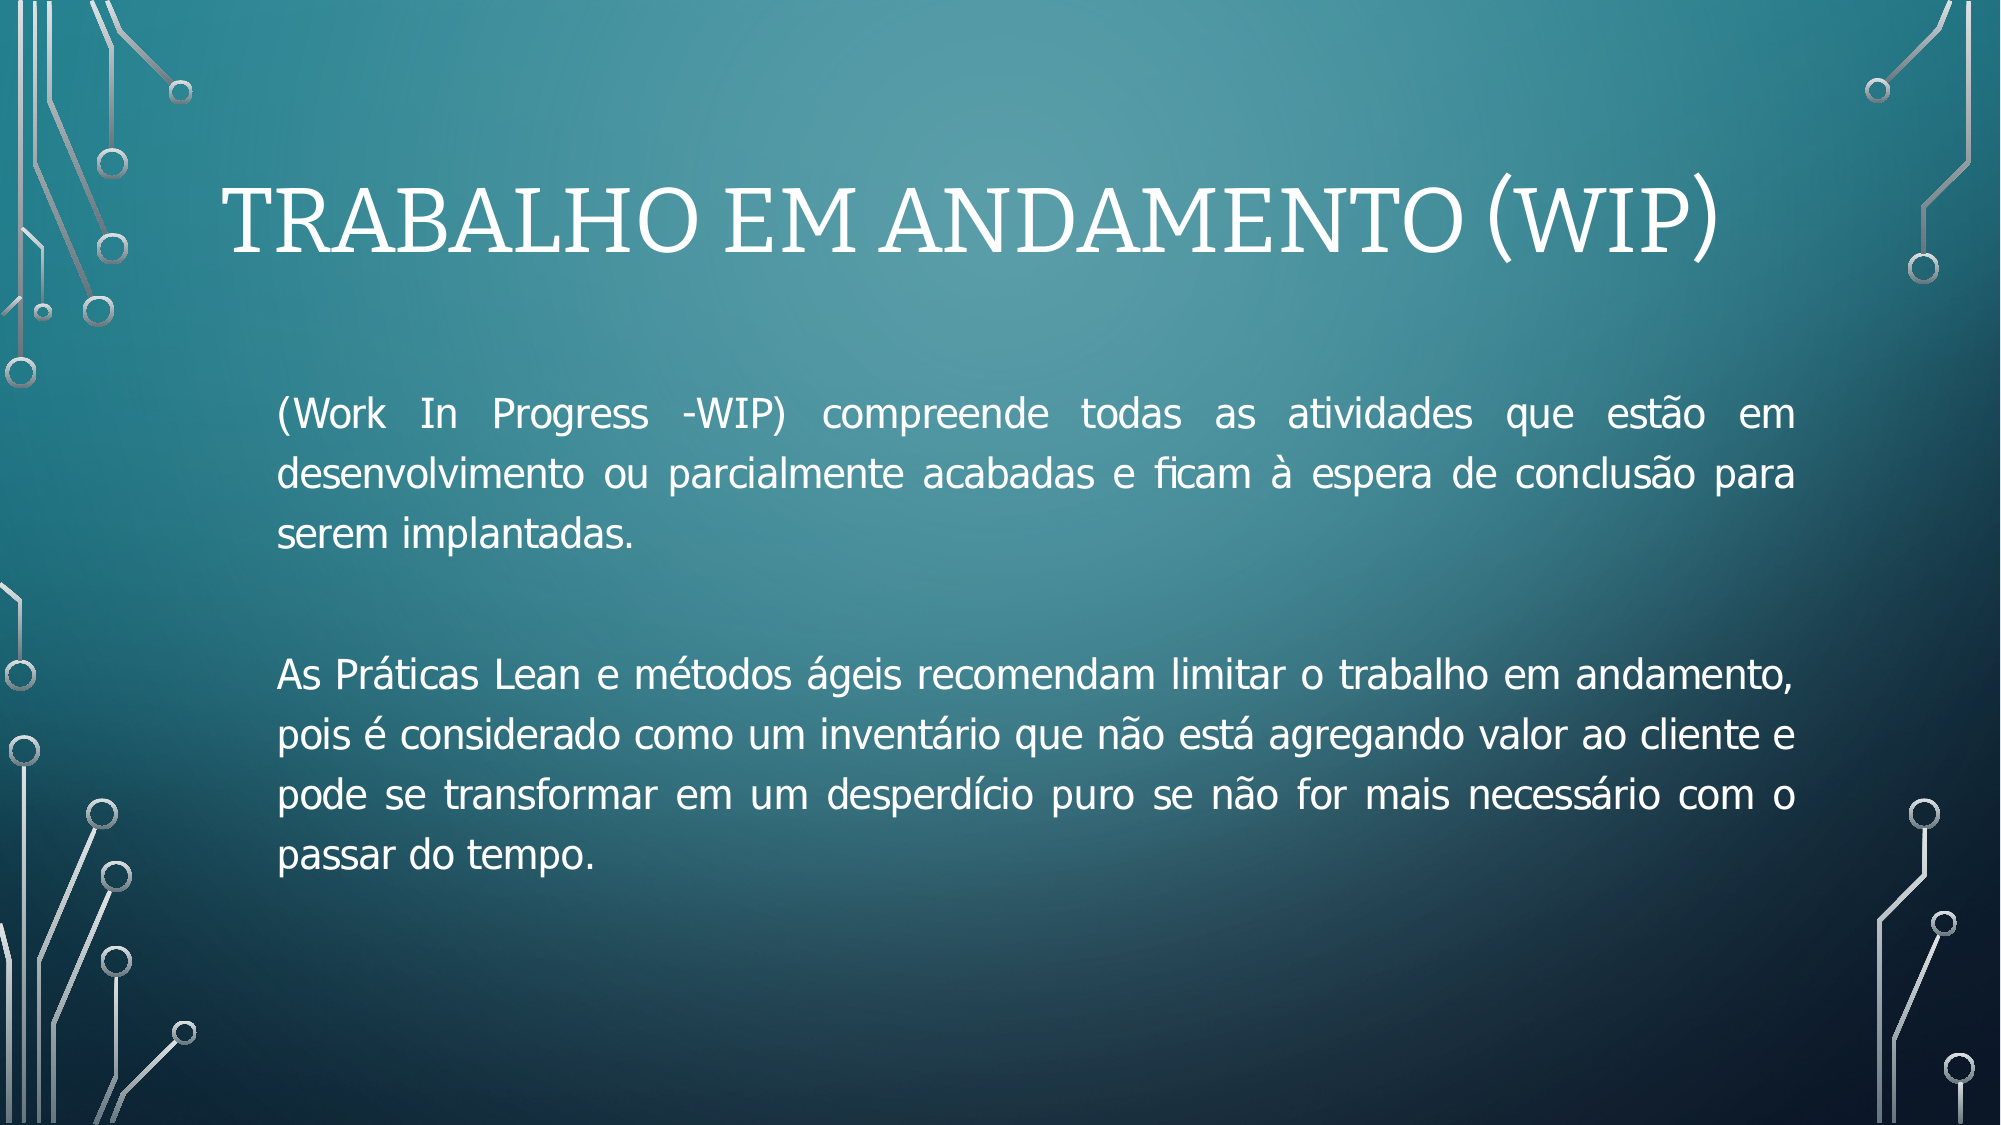

# Trabalho em andamento (WIP)
(Work In Progress -WIP) compreende todas as atividades que estão em desenvolvimento ou parcialmente acabadas e ficam à espera de conclusão para serem implantadas.

As Práticas Lean e métodos ágeis recomendam limitar o trabalho em andamento, pois é considerado como um inventário que não está agregando valor ao cliente e pode se transformar em um desperdício puro se não for mais necessário com o passar do tempo.